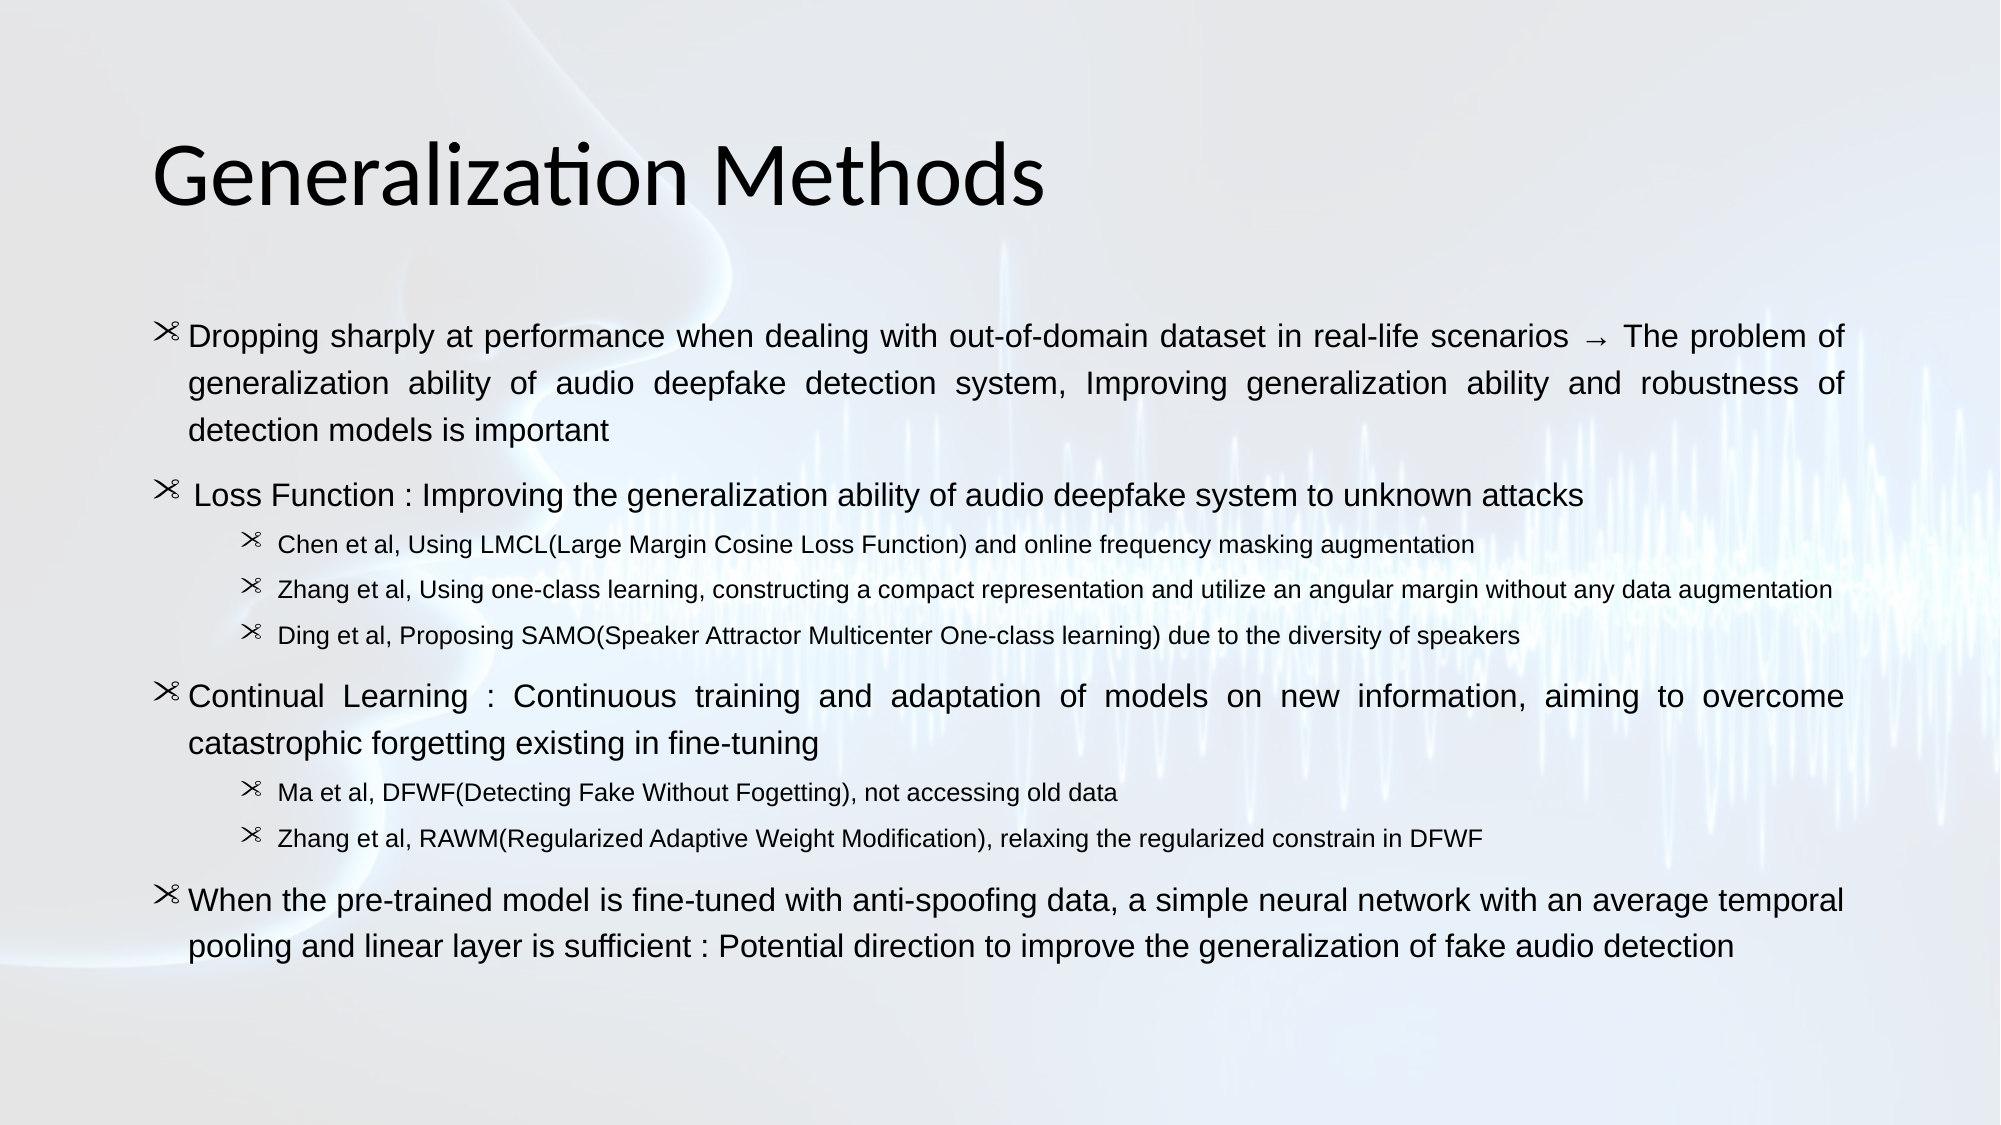

# Generalization Methods
Dropping sharply at performance when dealing with out-of-domain dataset in real-life scenarios → The problem of generalization ability of audio deepfake detection system, Improving generalization ability and robustness of detection models is important
Loss Function : Improving the generalization ability of audio deepfake system to unknown attacks
Chen et al, Using LMCL(Large Margin Cosine Loss Function) and online frequency masking augmentation
Zhang et al, Using one-class learning, constructing a compact representation and utilize an angular margin without any data augmentation
Ding et al, Proposing SAMO(Speaker Attractor Multicenter One-class learning) due to the diversity of speakers
Continual Learning : Continuous training and adaptation of models on new information, aiming to overcome catastrophic forgetting existing in fine-tuning
Ma et al, DFWF(Detecting Fake Without Fogetting), not accessing old data
Zhang et al, RAWM(Regularized Adaptive Weight Modification), relaxing the regularized constrain in DFWF
When the pre-trained model is fine-tuned with anti-spoofing data, a simple neural network with an average temporal pooling and linear layer is sufficient : Potential direction to improve the generalization of fake audio detection